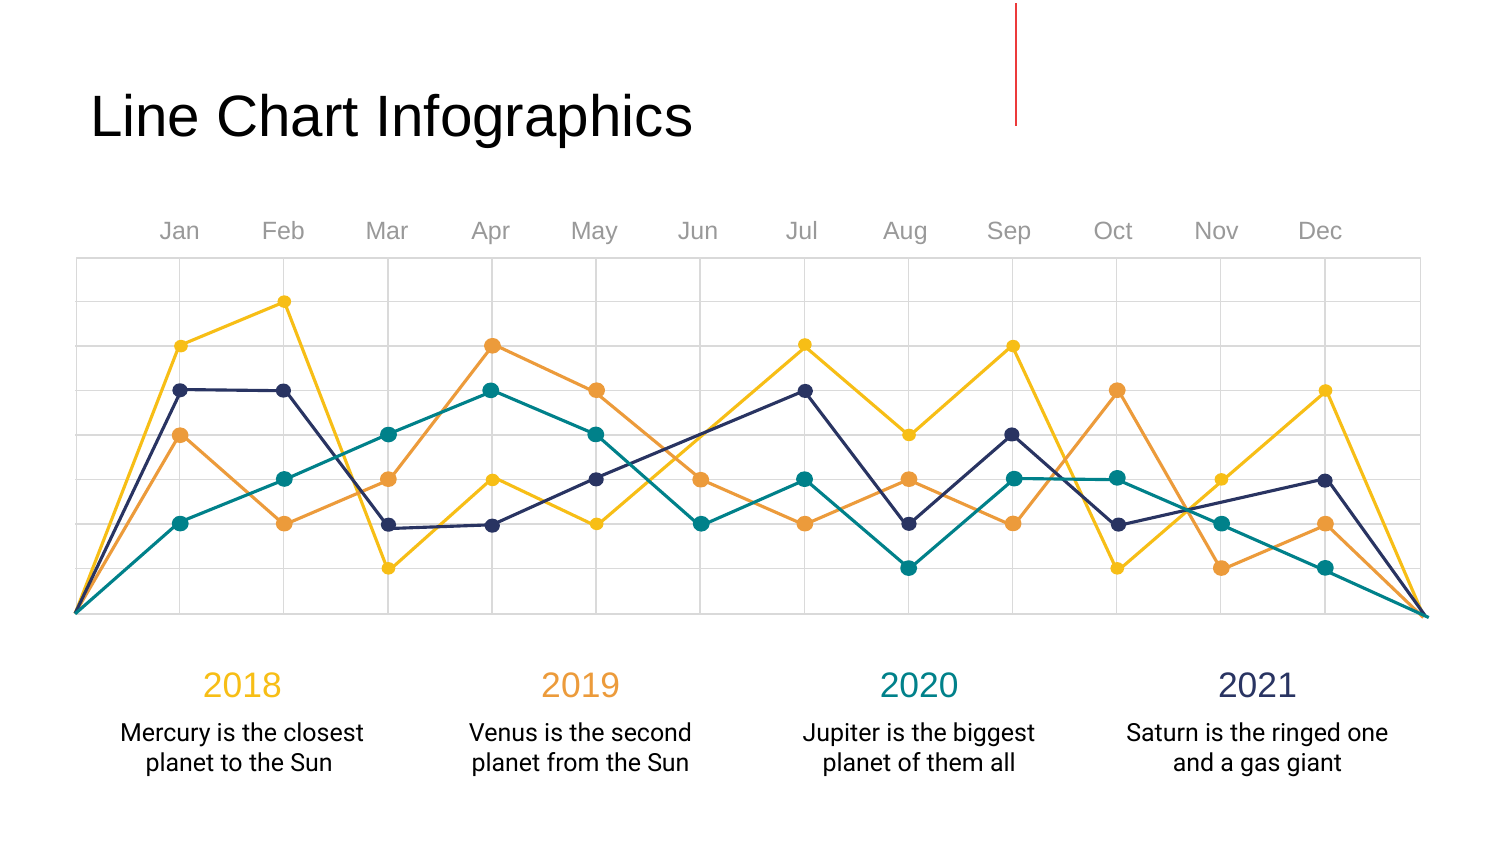

# Line Chart Infographics
Jan
Feb
Mar
Apr
May
Jun
Jul
Aug
Sep
Oct
Nov
Dec

2018
2019
2020
2021
Mercury is the closest planet to the Sun
Venus is the second planet from the Sun
Jupiter is the biggest planet of them all
Saturn is the ringed one and a gas giant